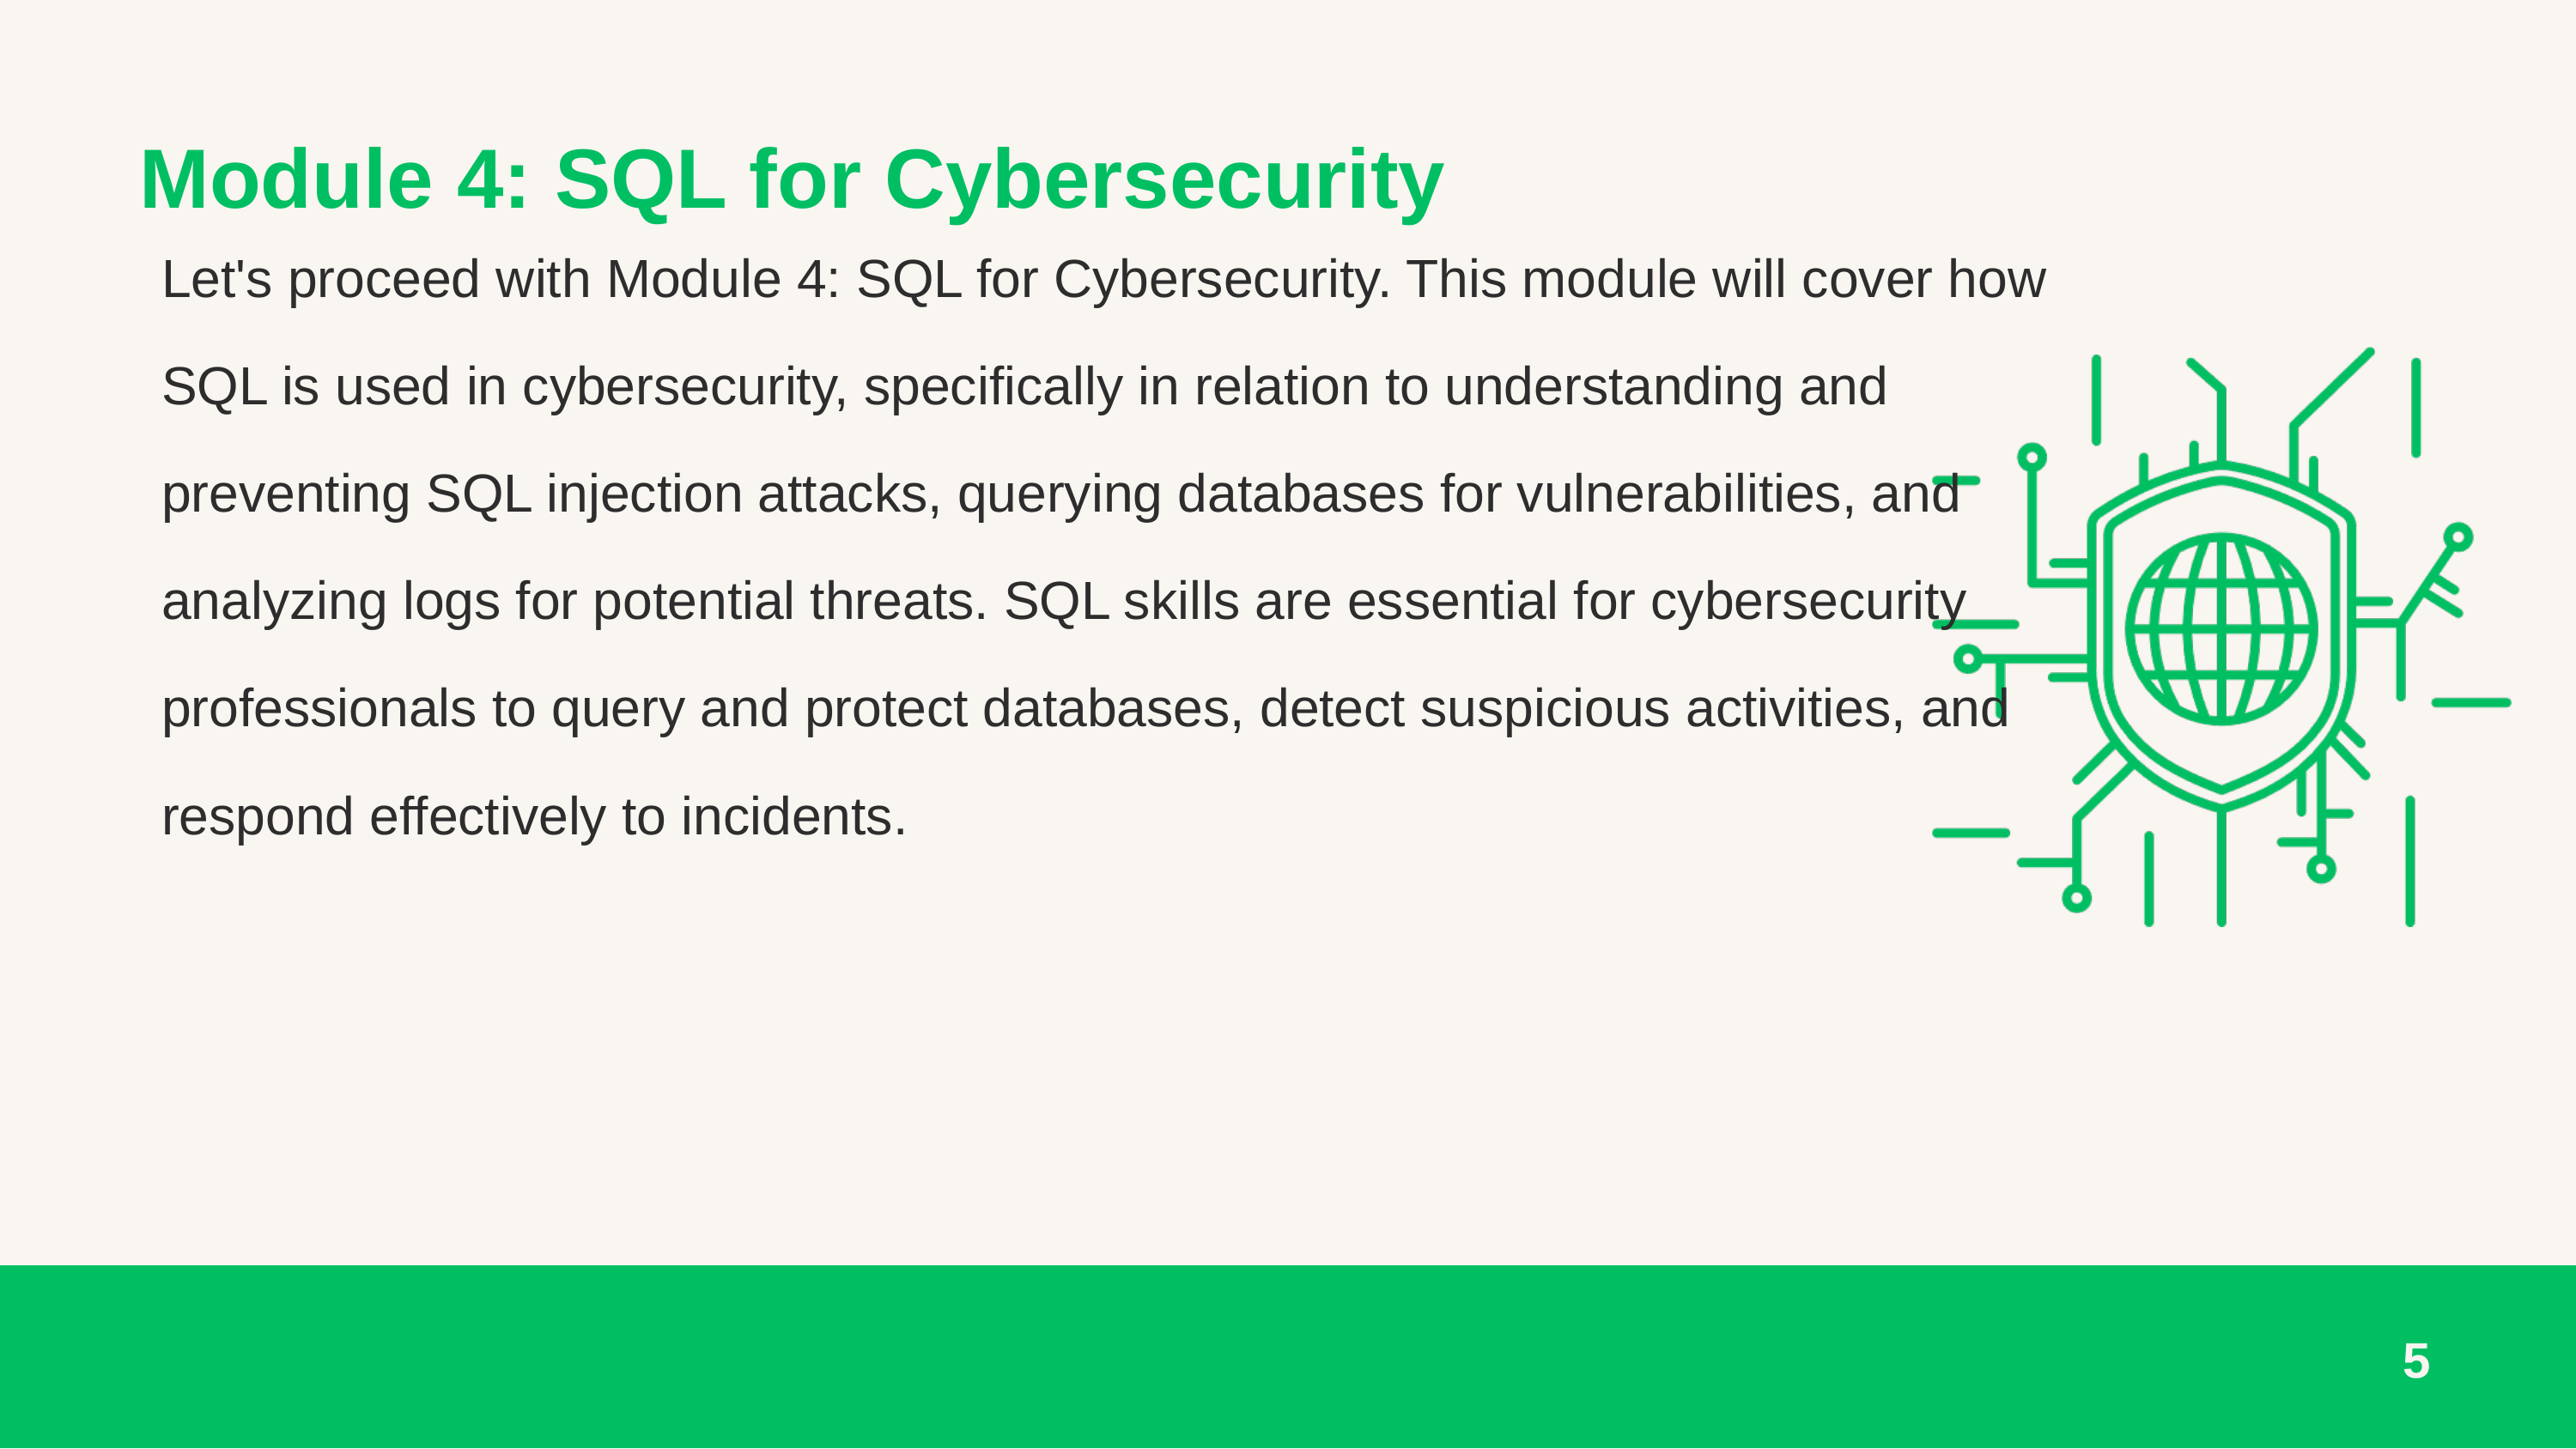

Module 4: SQL for Cybersecurity
Let's proceed with Module 4: SQL for Cybersecurity. This module will cover how SQL is used in cybersecurity, specifically in relation to understanding and preventing SQL injection attacks, querying databases for vulnerabilities, and analyzing logs for potential threats. SQL skills are essential for cybersecurity professionals to query and protect databases, detect suspicious activities, and respond effectively to incidents.

5